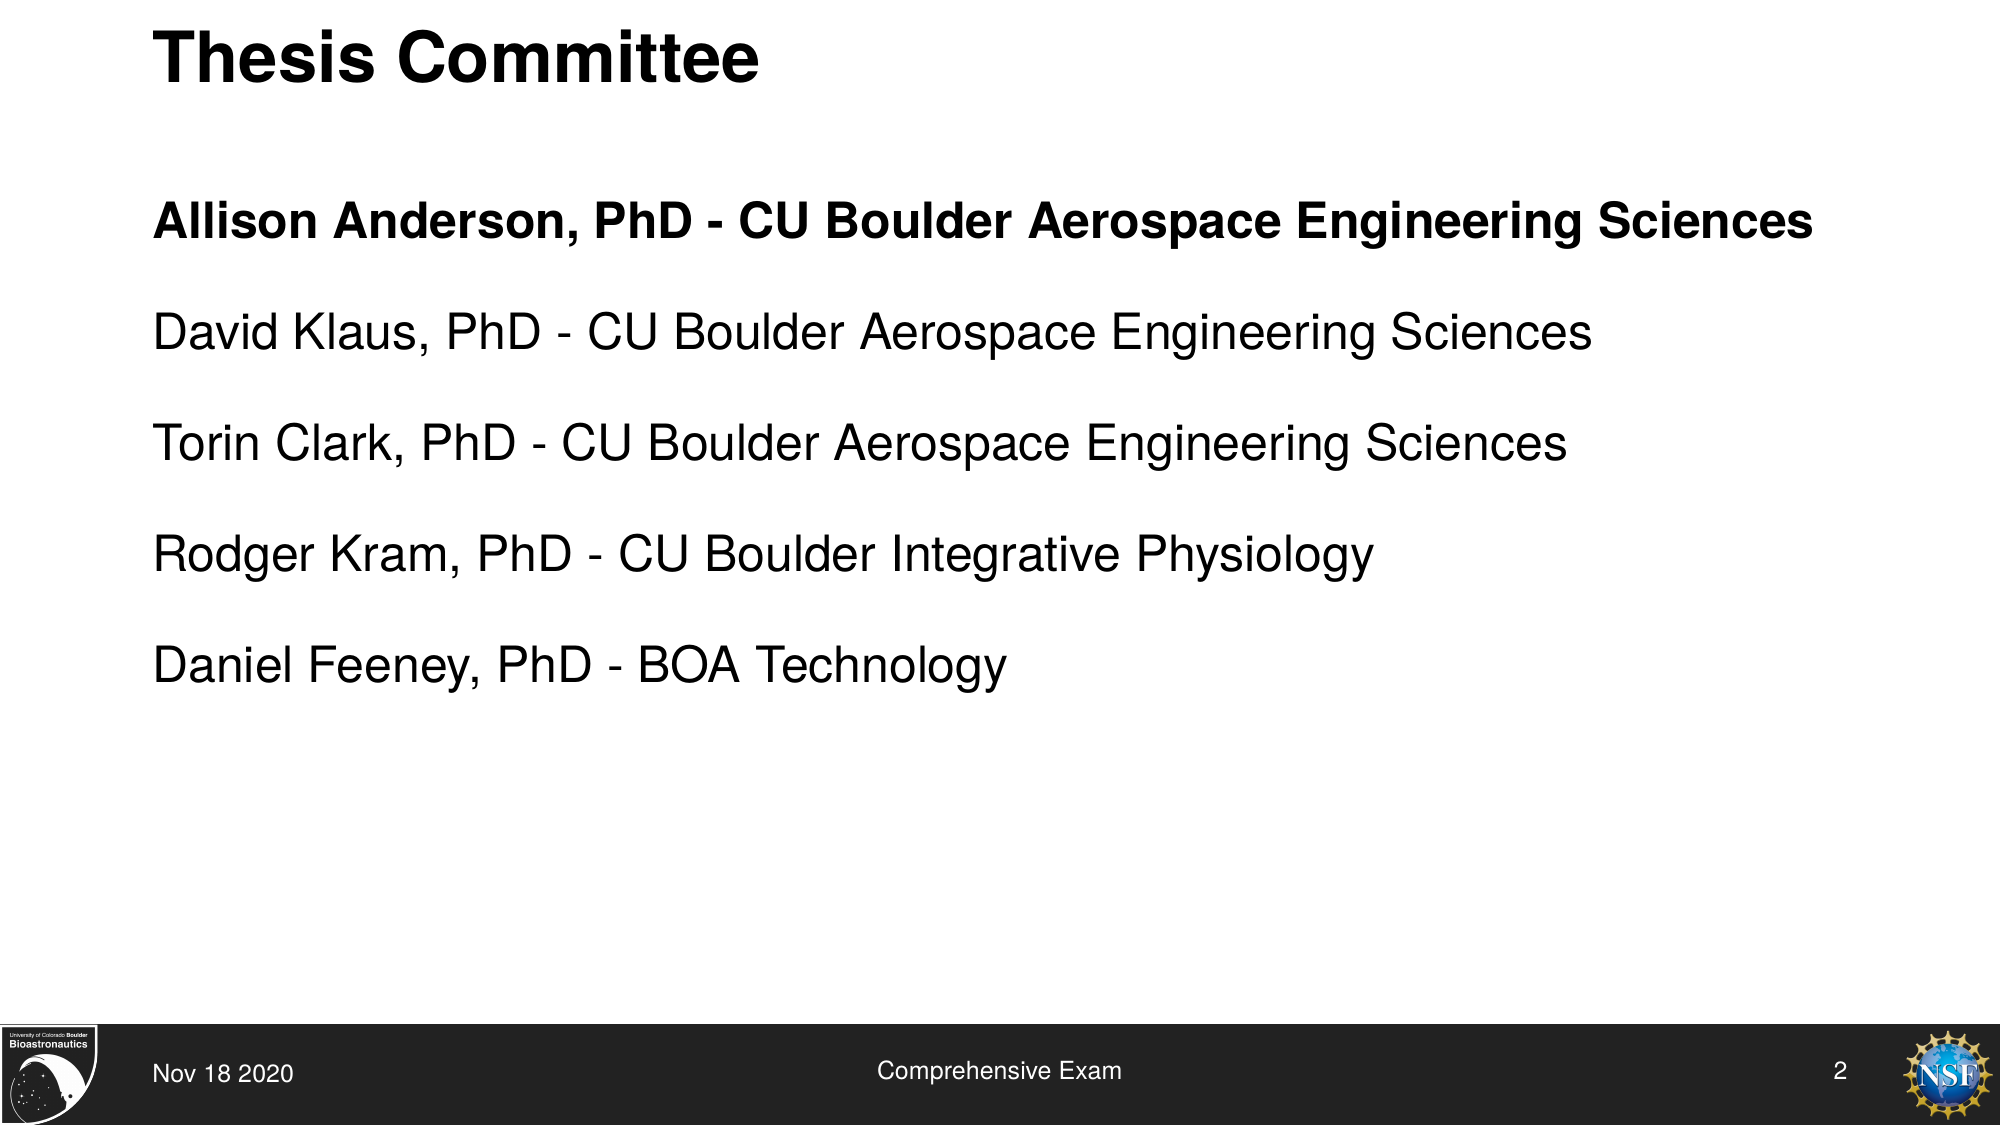

# Thesis Committee
Allison Anderson, PhD - CU Boulder Aerospace Engineering Sciences
David Klaus, PhD - CU Boulder Aerospace Engineering Sciences
Torin Clark, PhD - CU Boulder Aerospace Engineering Sciences
Rodger Kram, PhD - CU Boulder Integrative Physiology
Daniel Feeney, PhD - BOA Technology
Nov 18 2020
Comprehensive Exam
2